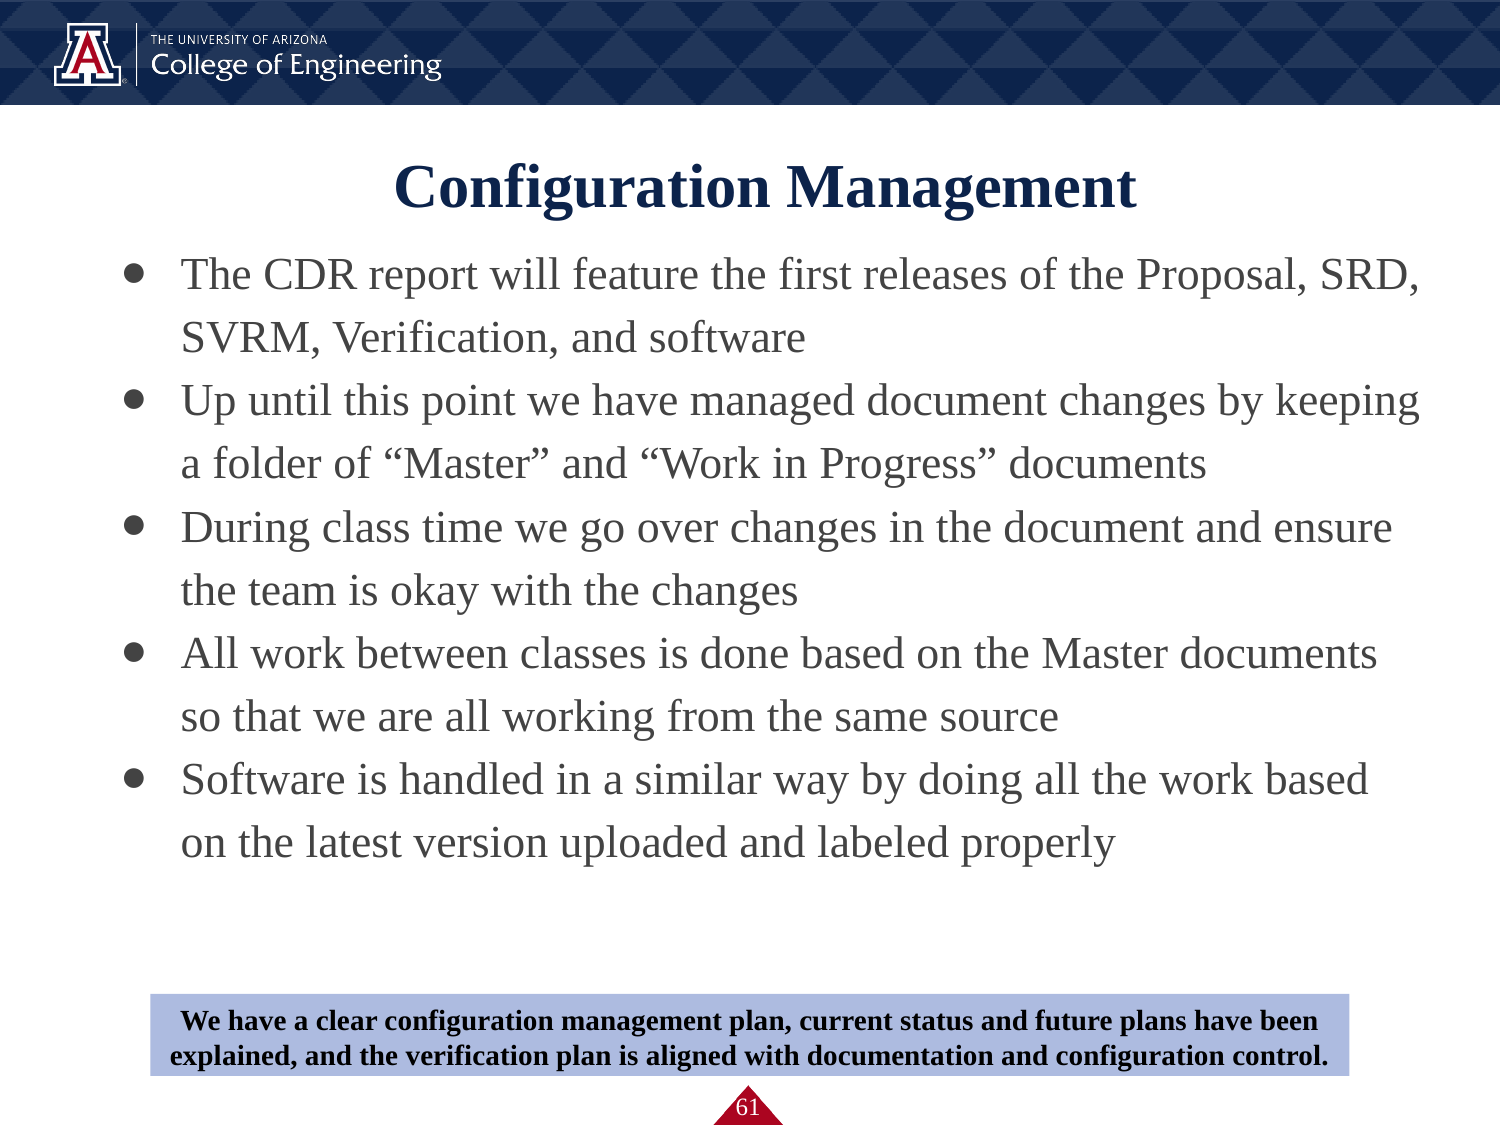

# Configuration Management
The CDR report will feature the first releases of the Proposal, SRD, SVRM, Verification, and software
Up until this point we have managed document changes by keeping a folder of “Master” and “Work in Progress” documents
During class time we go over changes in the document and ensure the team is okay with the changes
All work between classes is done based on the Master documents so that we are all working from the same source
Software is handled in a similar way by doing all the work based on the latest version uploaded and labeled properly
We have a clear configuration management plan, current status and future plans have been explained, and the verification plan is aligned with documentation and configuration control.
61